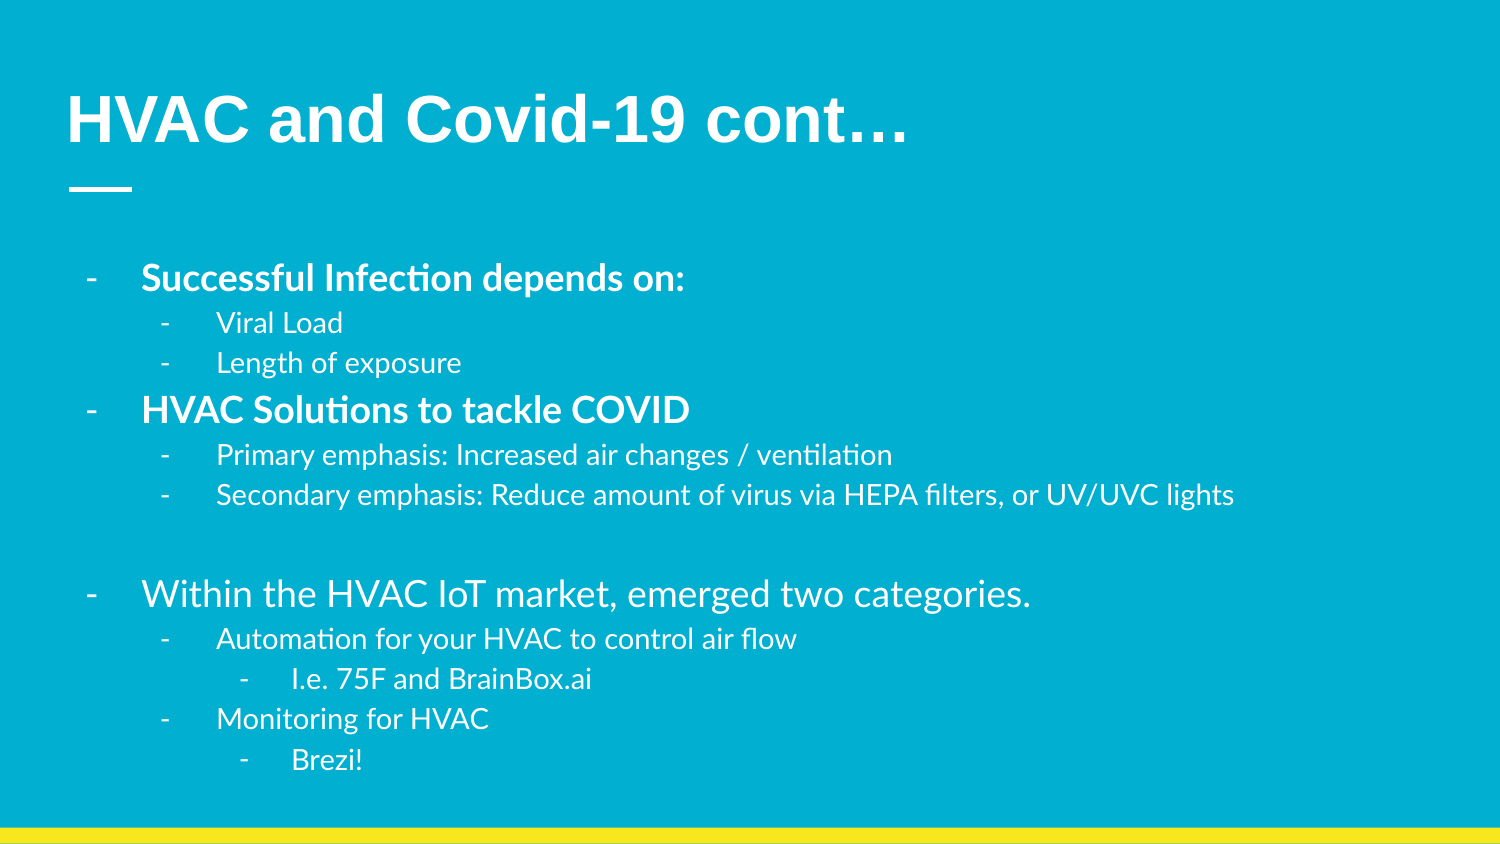

# HVAC and Covid-19 cont…
Successful Infection depends on:
Viral Load
Length of exposure
HVAC Solutions to tackle COVID
Primary emphasis: Increased air changes / ventilation
Secondary emphasis: Reduce amount of virus via HEPA filters, or UV/UVC lights

Within the HVAC IoT market, emerged two categories.
Automation for your HVAC to control air flow
I.e. 75F and BrainBox.ai
Monitoring for HVAC
Brezi!